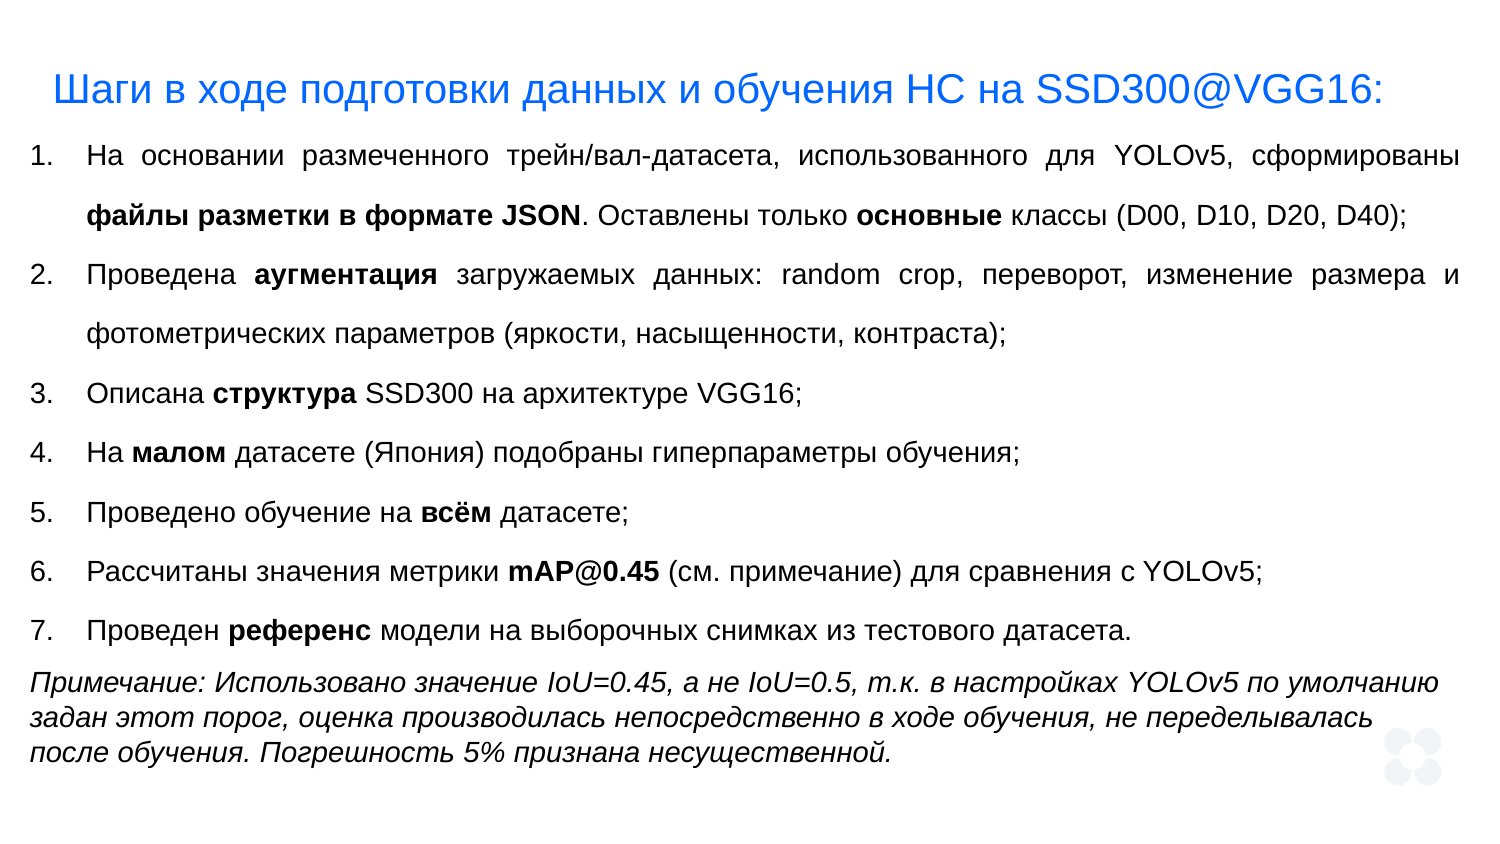

Шаги в ходе подготовки данных и обучения НС на SSD300@VGG16:
На основании размеченного трейн/вал-датасета, использованного для YOLOv5, сформированы файлы разметки в формате JSON. Оставлены только основные классы (D00, D10, D20, D40);
Проведена аугментация загружаемых данных: random crop, переворот, изменение размера и фотометрических параметров (яркости, насыщенности, контраста);
Описана структура SSD300 на архитектуре VGG16;
На малом датасете (Япония) подобраны гиперпараметры обучения;
Проведено обучение на всём датасете;
Рассчитаны значения метрики mAP@0.45 (см. примечание) для сравнения c YOLOv5;
Проведен референс модели на выборочных снимках из тестового датасета.
Примечание: Использовано значение IoU=0.45, а не IoU=0.5, т.к. в настройках YOLOv5 по умолчанию задан этот порог, оценка производилась непосредственно в ходе обучения, не переделывалась после обучения. Погрешность 5% признана несущественной.